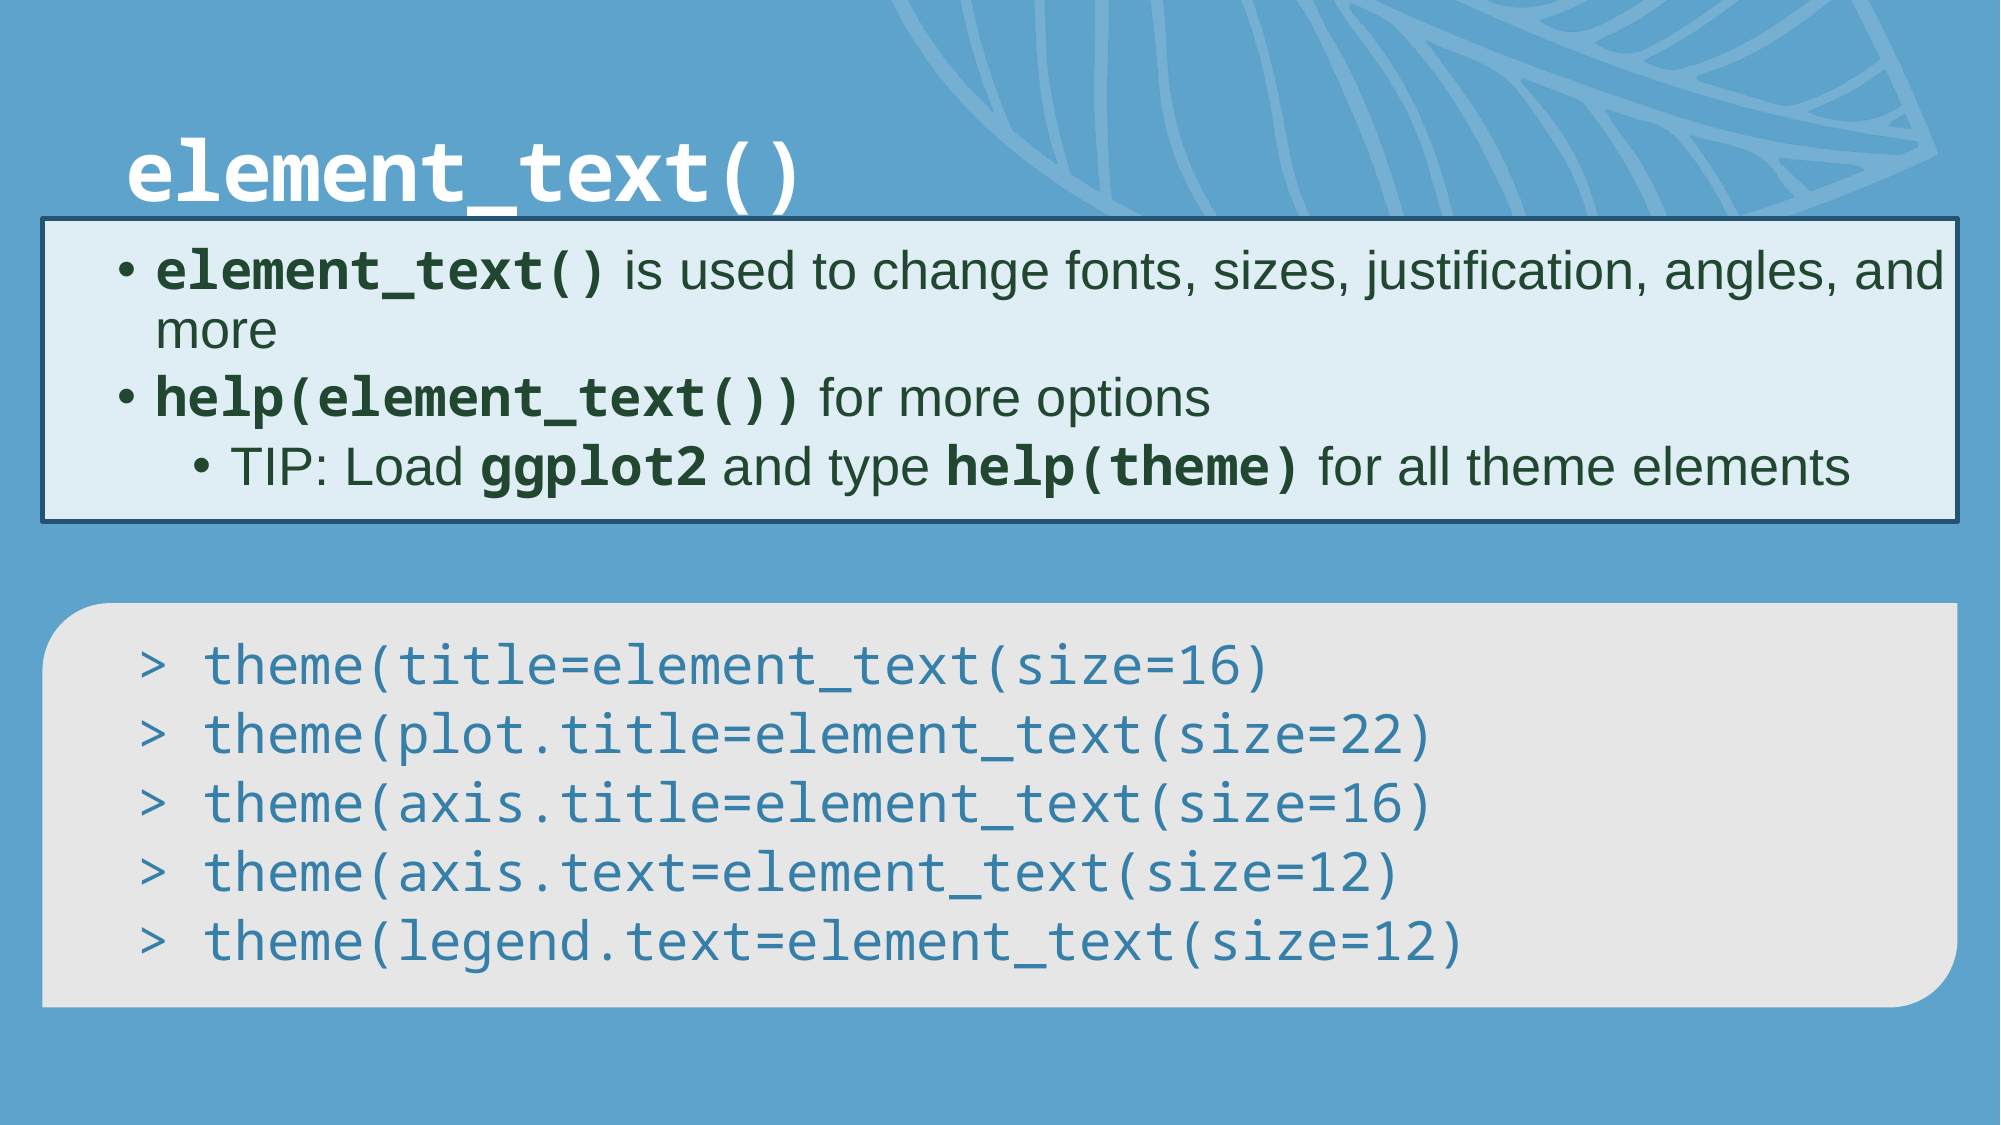

# element_text()
element_text() is used to change fonts, sizes, justification, angles, and more
help(element_text()) for more options
TIP: Load ggplot2 and type help(theme) for all theme elements
> theme(title=element_text(size=16)
> theme(plot.title=element_text(size=22)
> theme(axis.title=element_text(size=16)
> theme(axis.text=element_text(size=12)
> theme(legend.text=element_text(size=12)